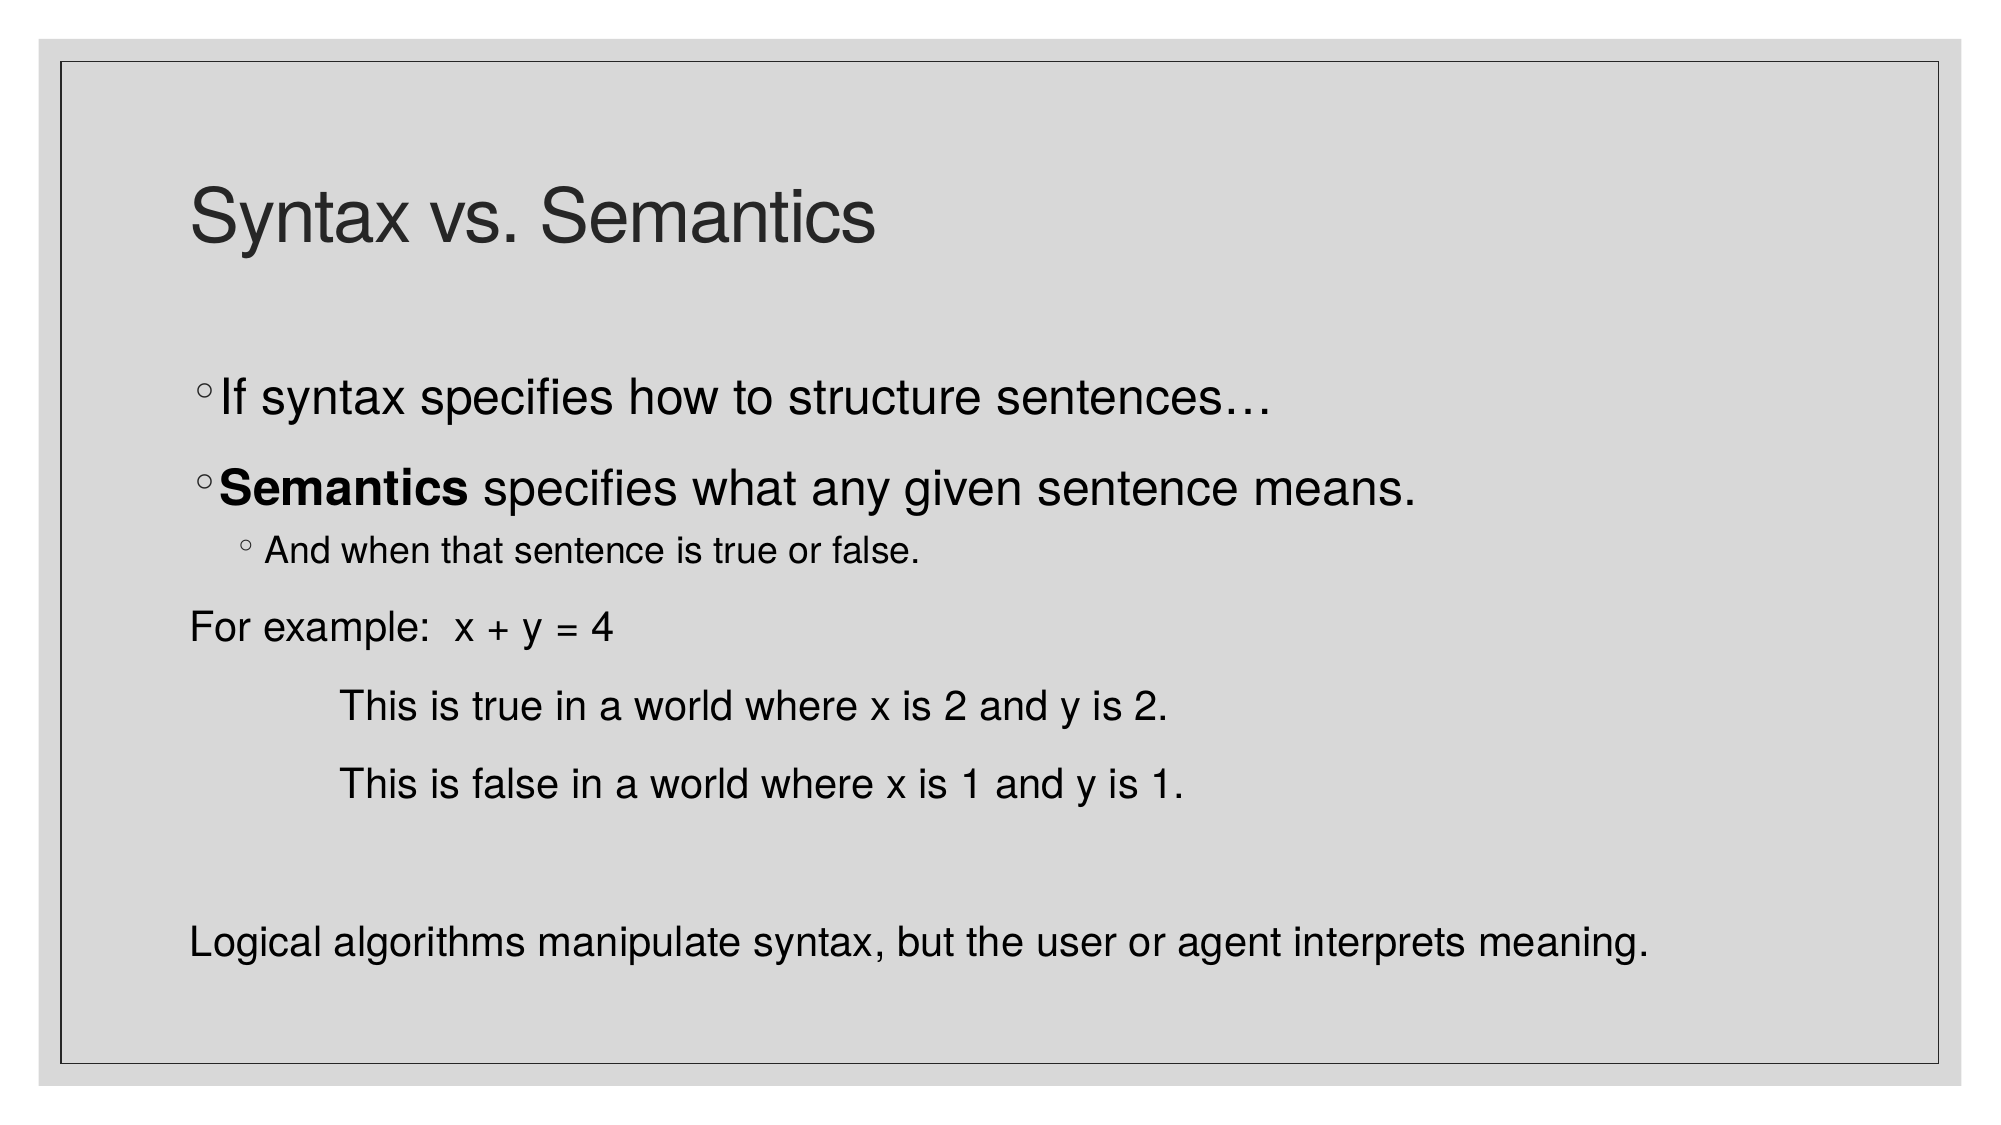

# Syntax vs. Semantics
If syntax specifies how to structure sentences…
Semantics specifies what any given sentence means.
And when that sentence is true or false.
For example:  x + y = 4
	This is true in a world where x is 2 and y is 2.
	This is false in a world where x is 1 and y is 1.

Logical algorithms manipulate syntax, but the user or agent interprets meaning.